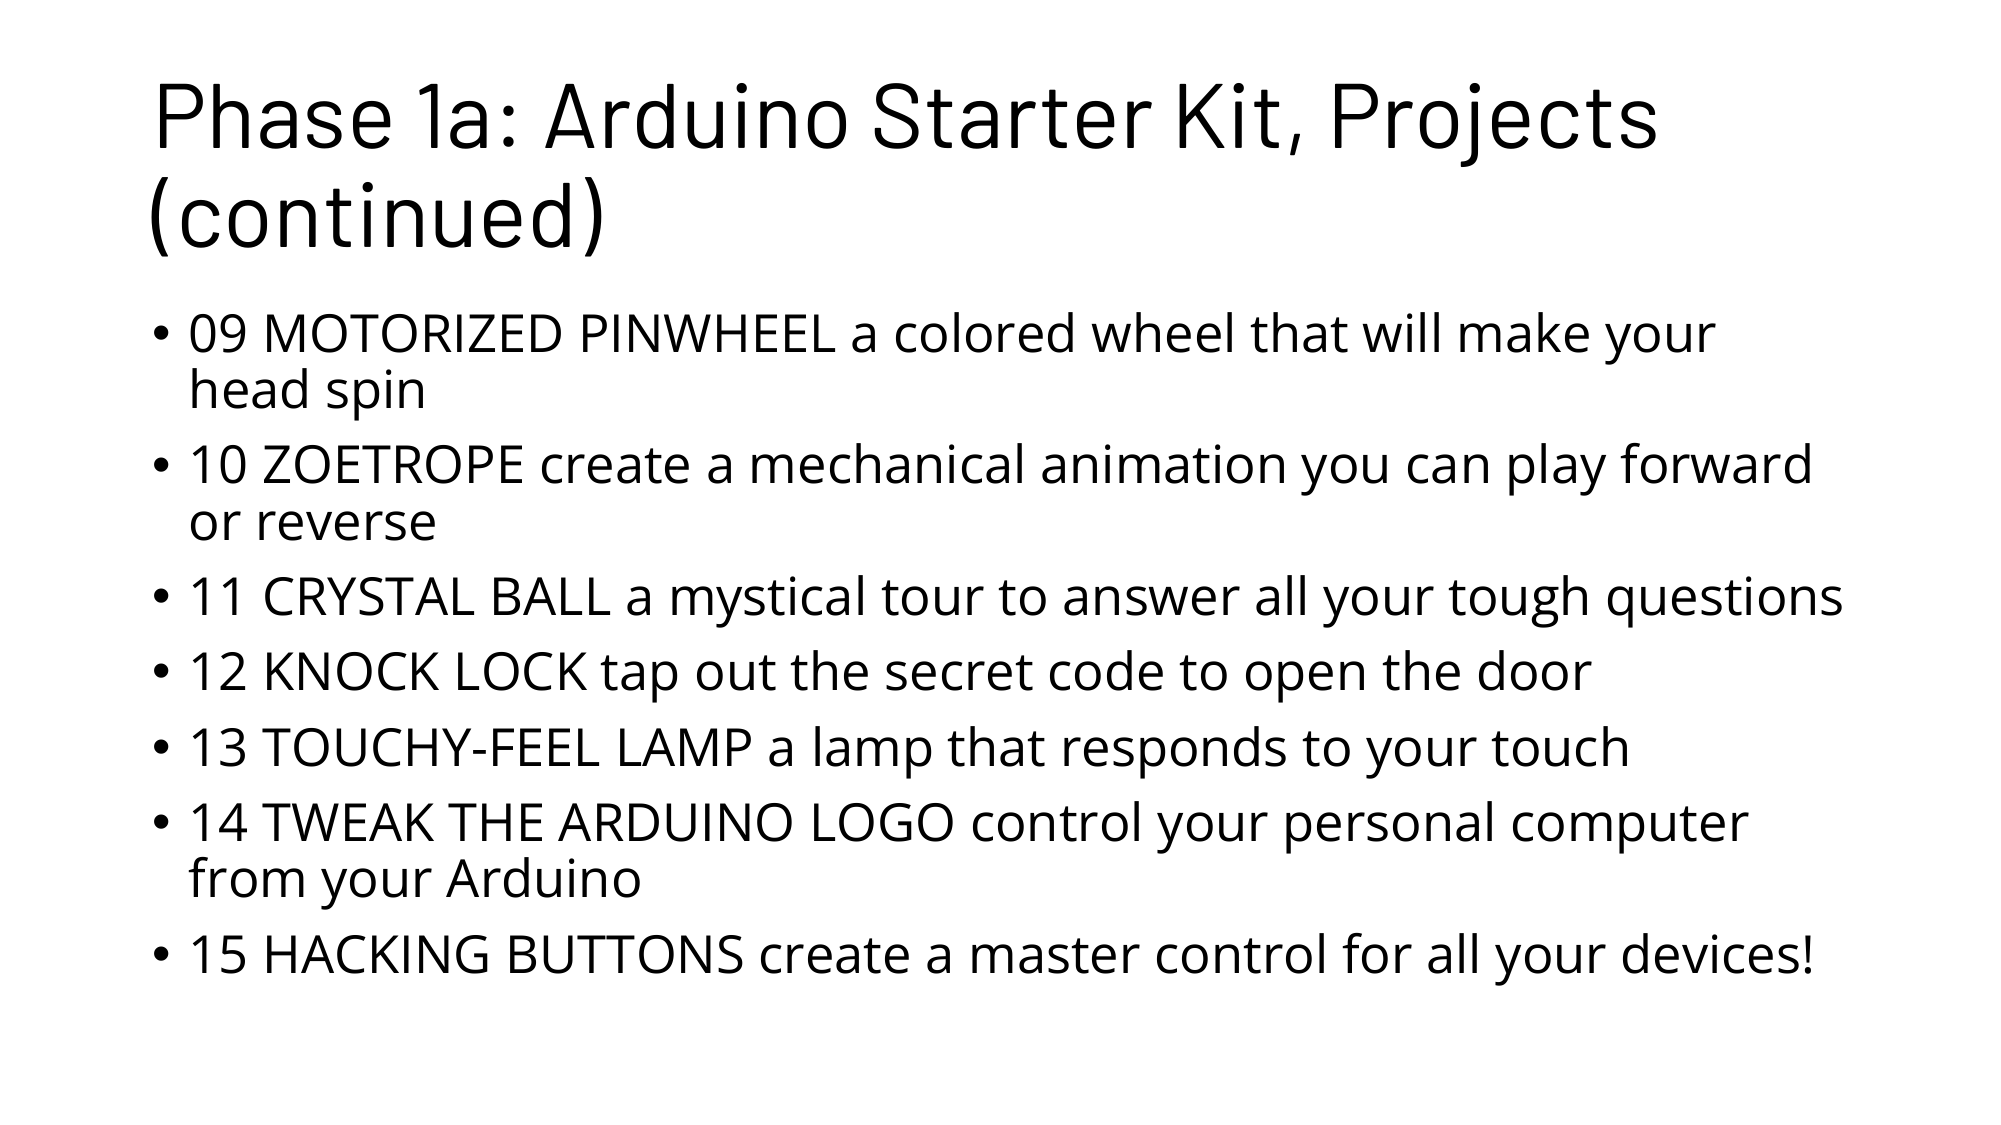

# Phase 1a: Arduino Starter Kit, Projects (continued)
09 MOTORIZED PINWHEEL a colored wheel that will make your head spin
10 ZOETROPE create a mechanical animation you can play forward or reverse
11 CRYSTAL BALL a mystical tour to answer all your tough questions
12 KNOCK LOCK tap out the secret code to open the door
13 TOUCHY-FEEL LAMP a lamp that responds to your touch
14 TWEAK THE ARDUINO LOGO control your personal computer from your Arduino
15 HACKING BUTTONS create a master control for all your devices!